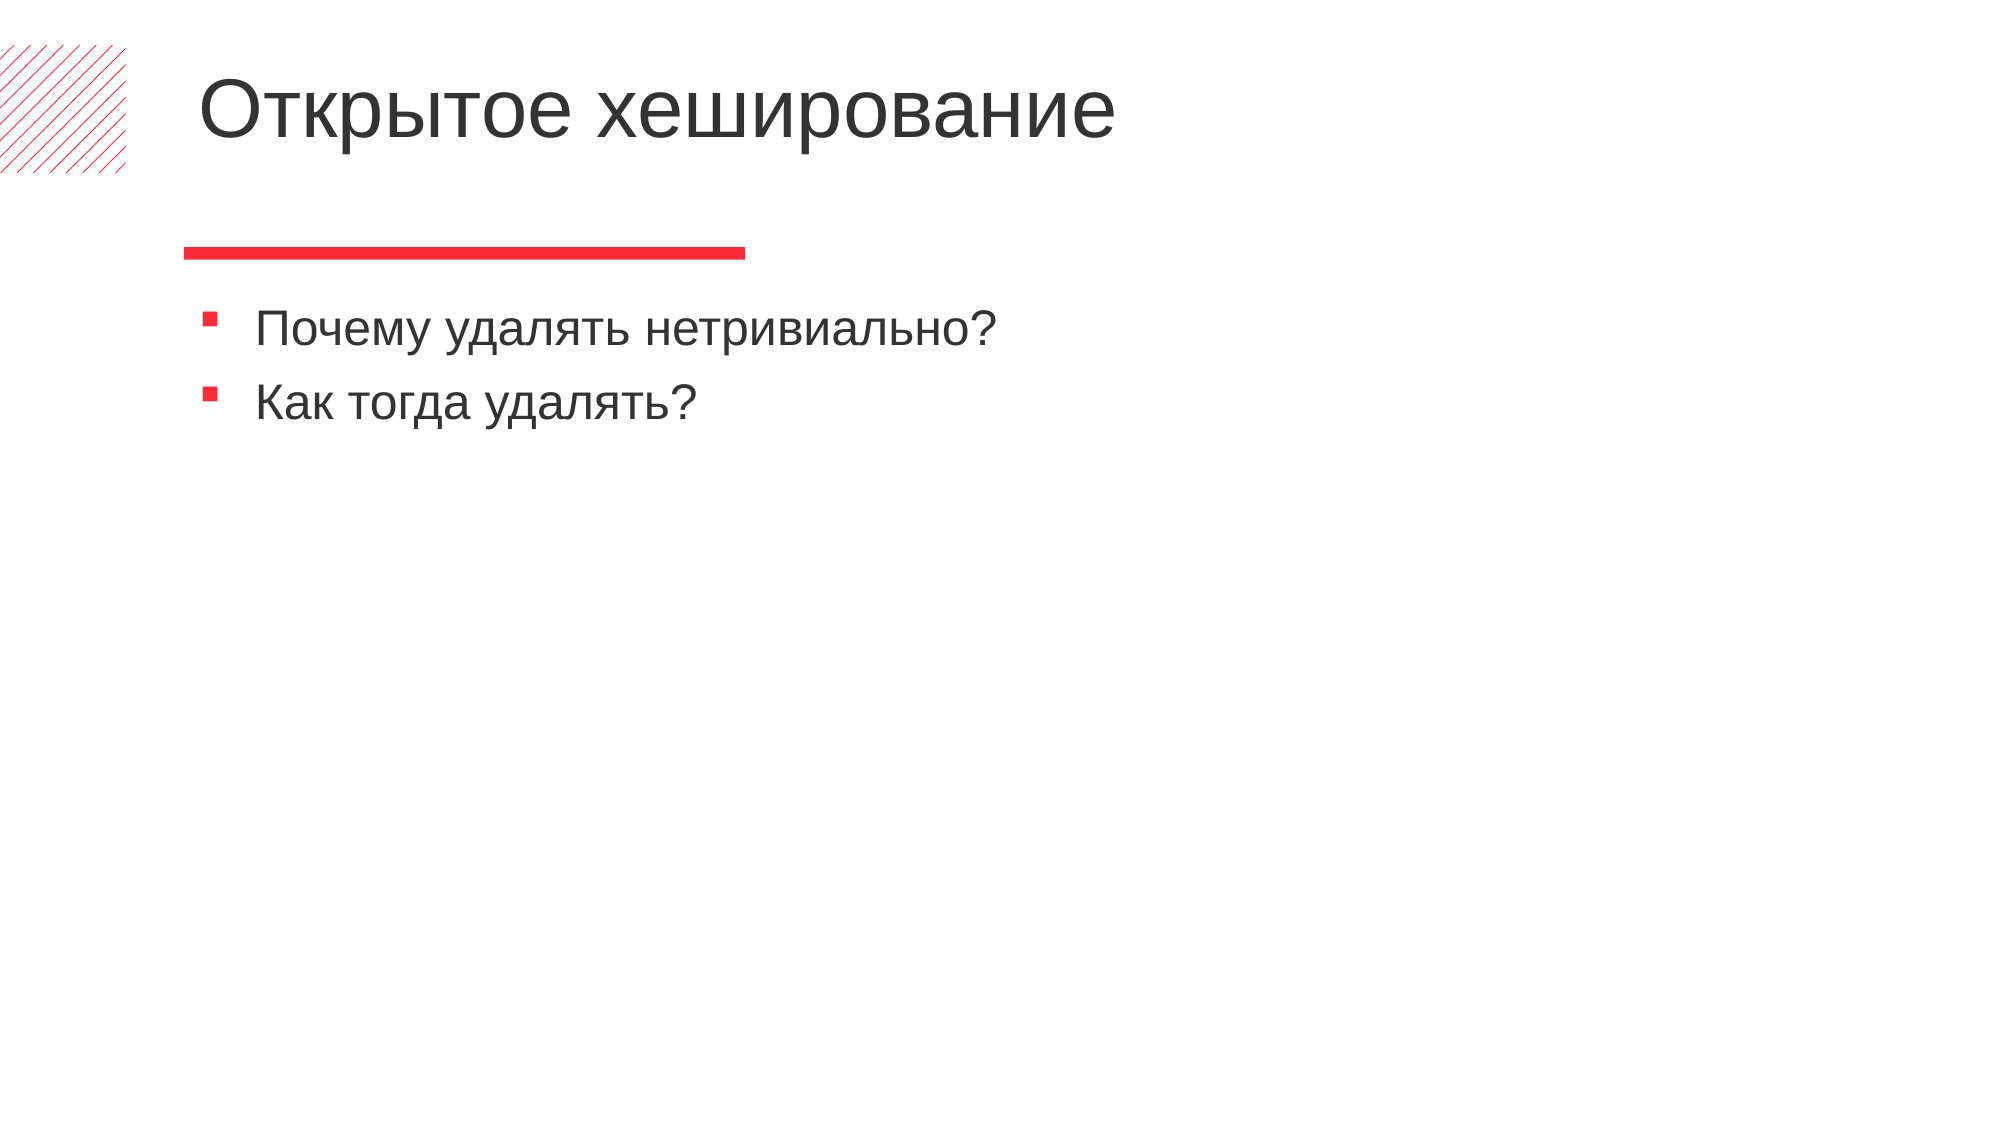

Открытое хеширование
Почему удалять нетривиально?
Как тогда удалять?